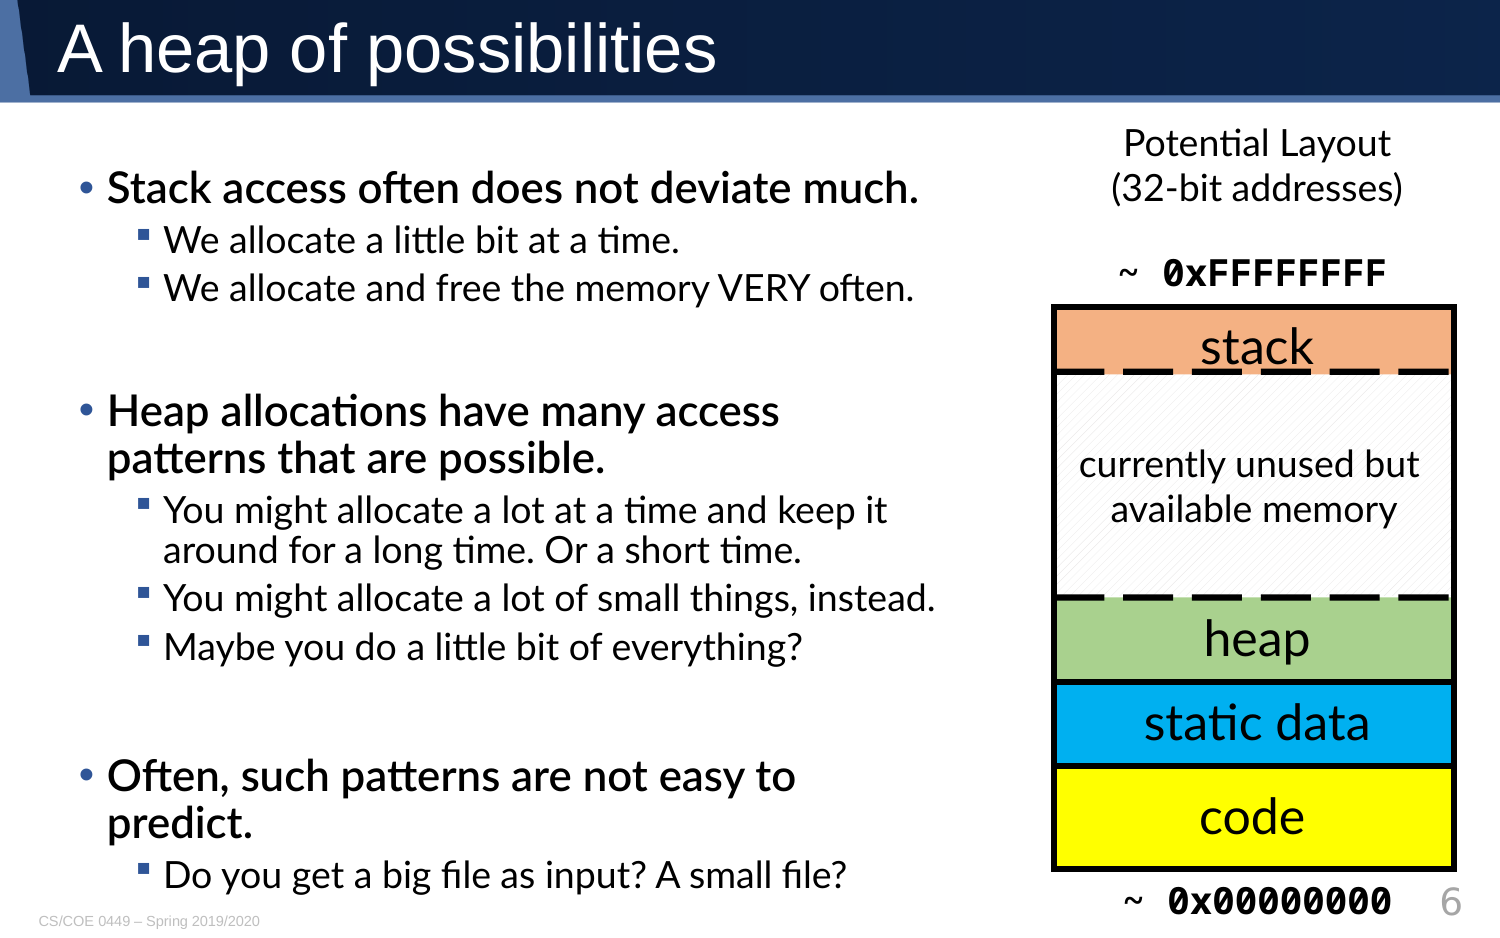

# A heap of possibilities
Potential Layout
(32-bit addresses)
Stack access often does not deviate much.
We allocate a little bit at a time.
We allocate and free the memory VERY often.

Heap allocations have many access patterns that are possible.
You might allocate a lot at a time and keep it around for a long time. Or a short time.
You might allocate a lot of small things, instead.
Maybe you do a little bit of everything?

Often, such patterns are not easy to predict.
Do you get a big file as input? A small file?
~ 0xFFFFFFFF

stack

currently unused but
available memory

heap

static data

code
~ 0x00000000
6
CS/COE 0449 – Spring 2019/2020